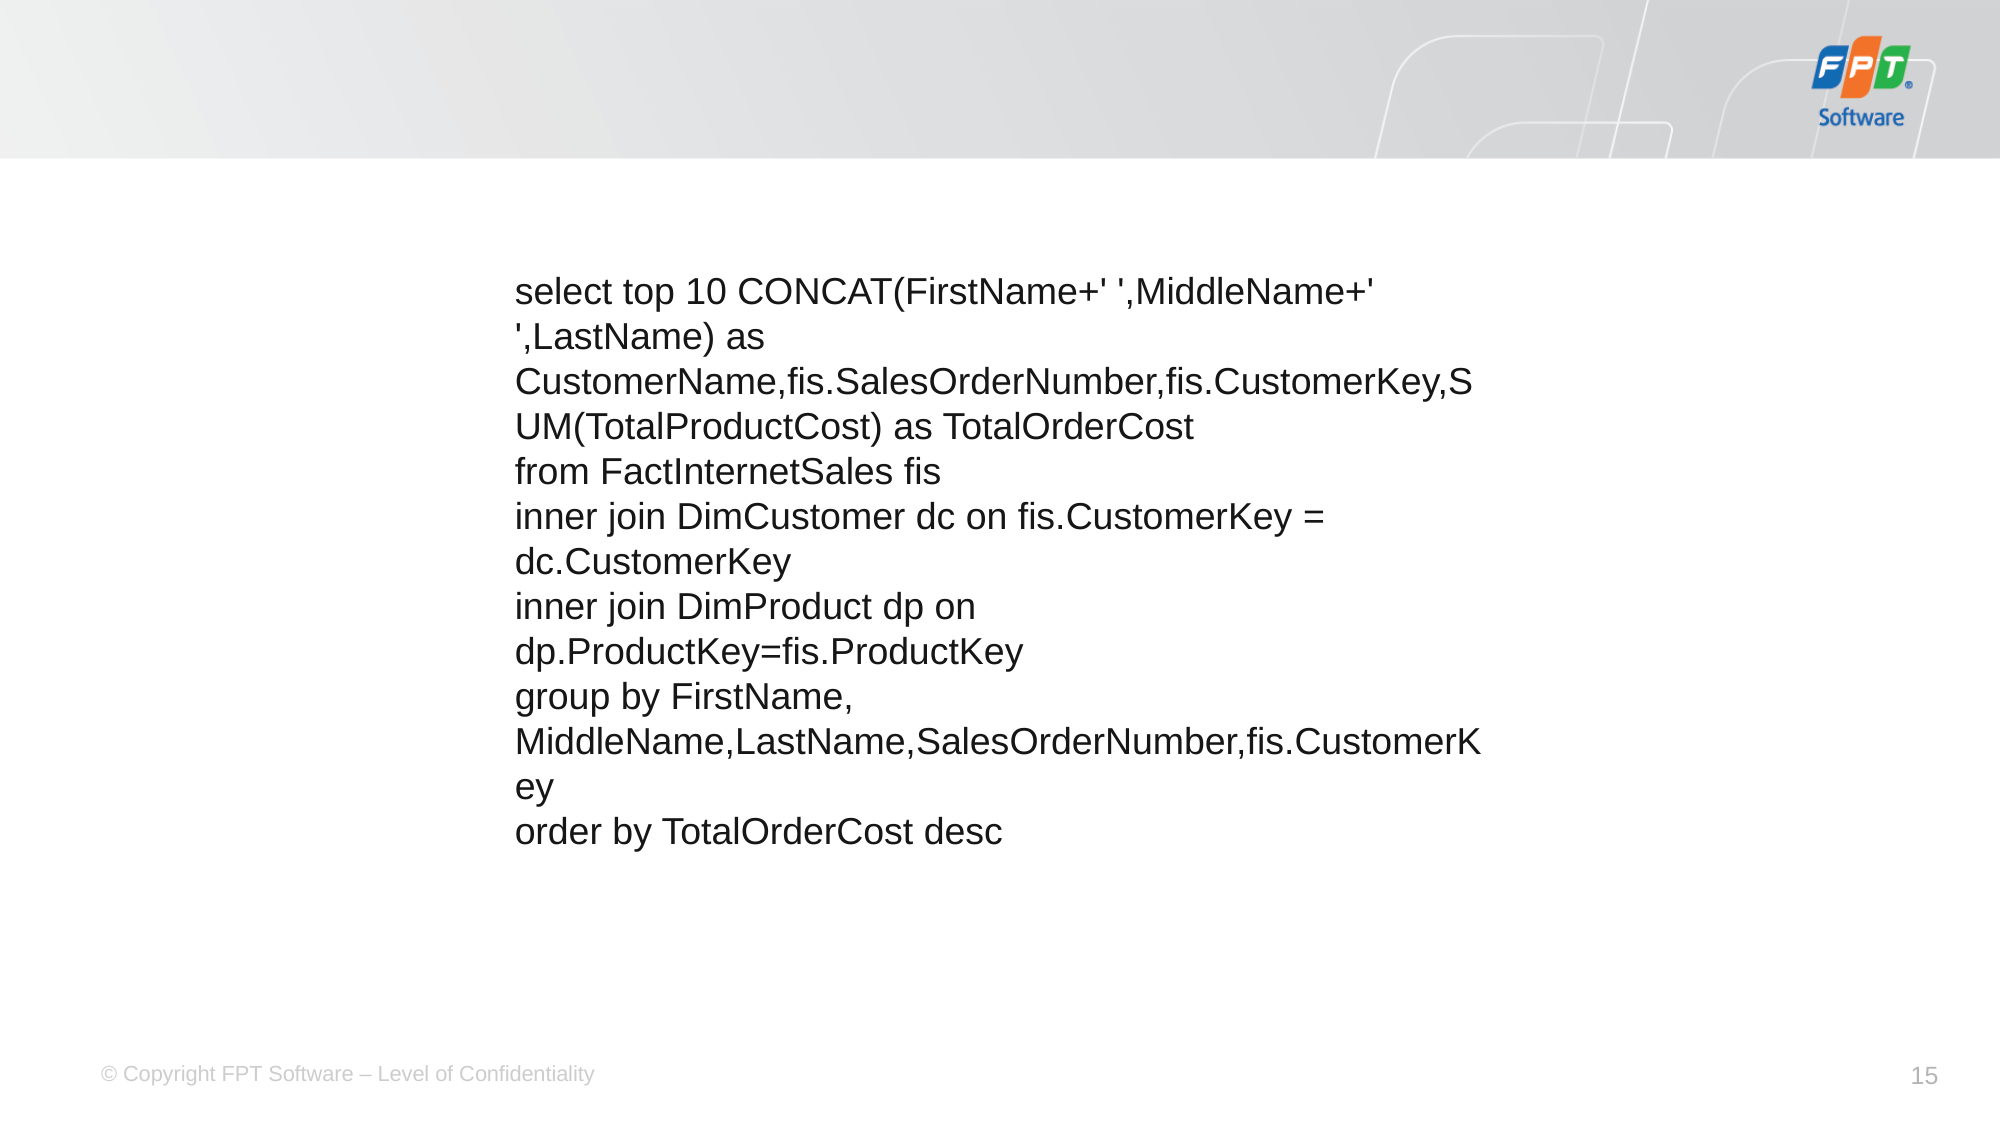

#
select top 10 CONCAT(FirstName+' ',MiddleName+' ',LastName) as CustomerName,fis.SalesOrderNumber,fis.CustomerKey,SUM(TotalProductCost) as TotalOrderCost
from FactInternetSales fis
inner join DimCustomer dc on fis.CustomerKey = dc.CustomerKey
inner join DimProduct dp on dp.ProductKey=fis.ProductKey
group by FirstName, MiddleName,LastName,SalesOrderNumber,fis.CustomerKey
order by TotalOrderCost desc
15